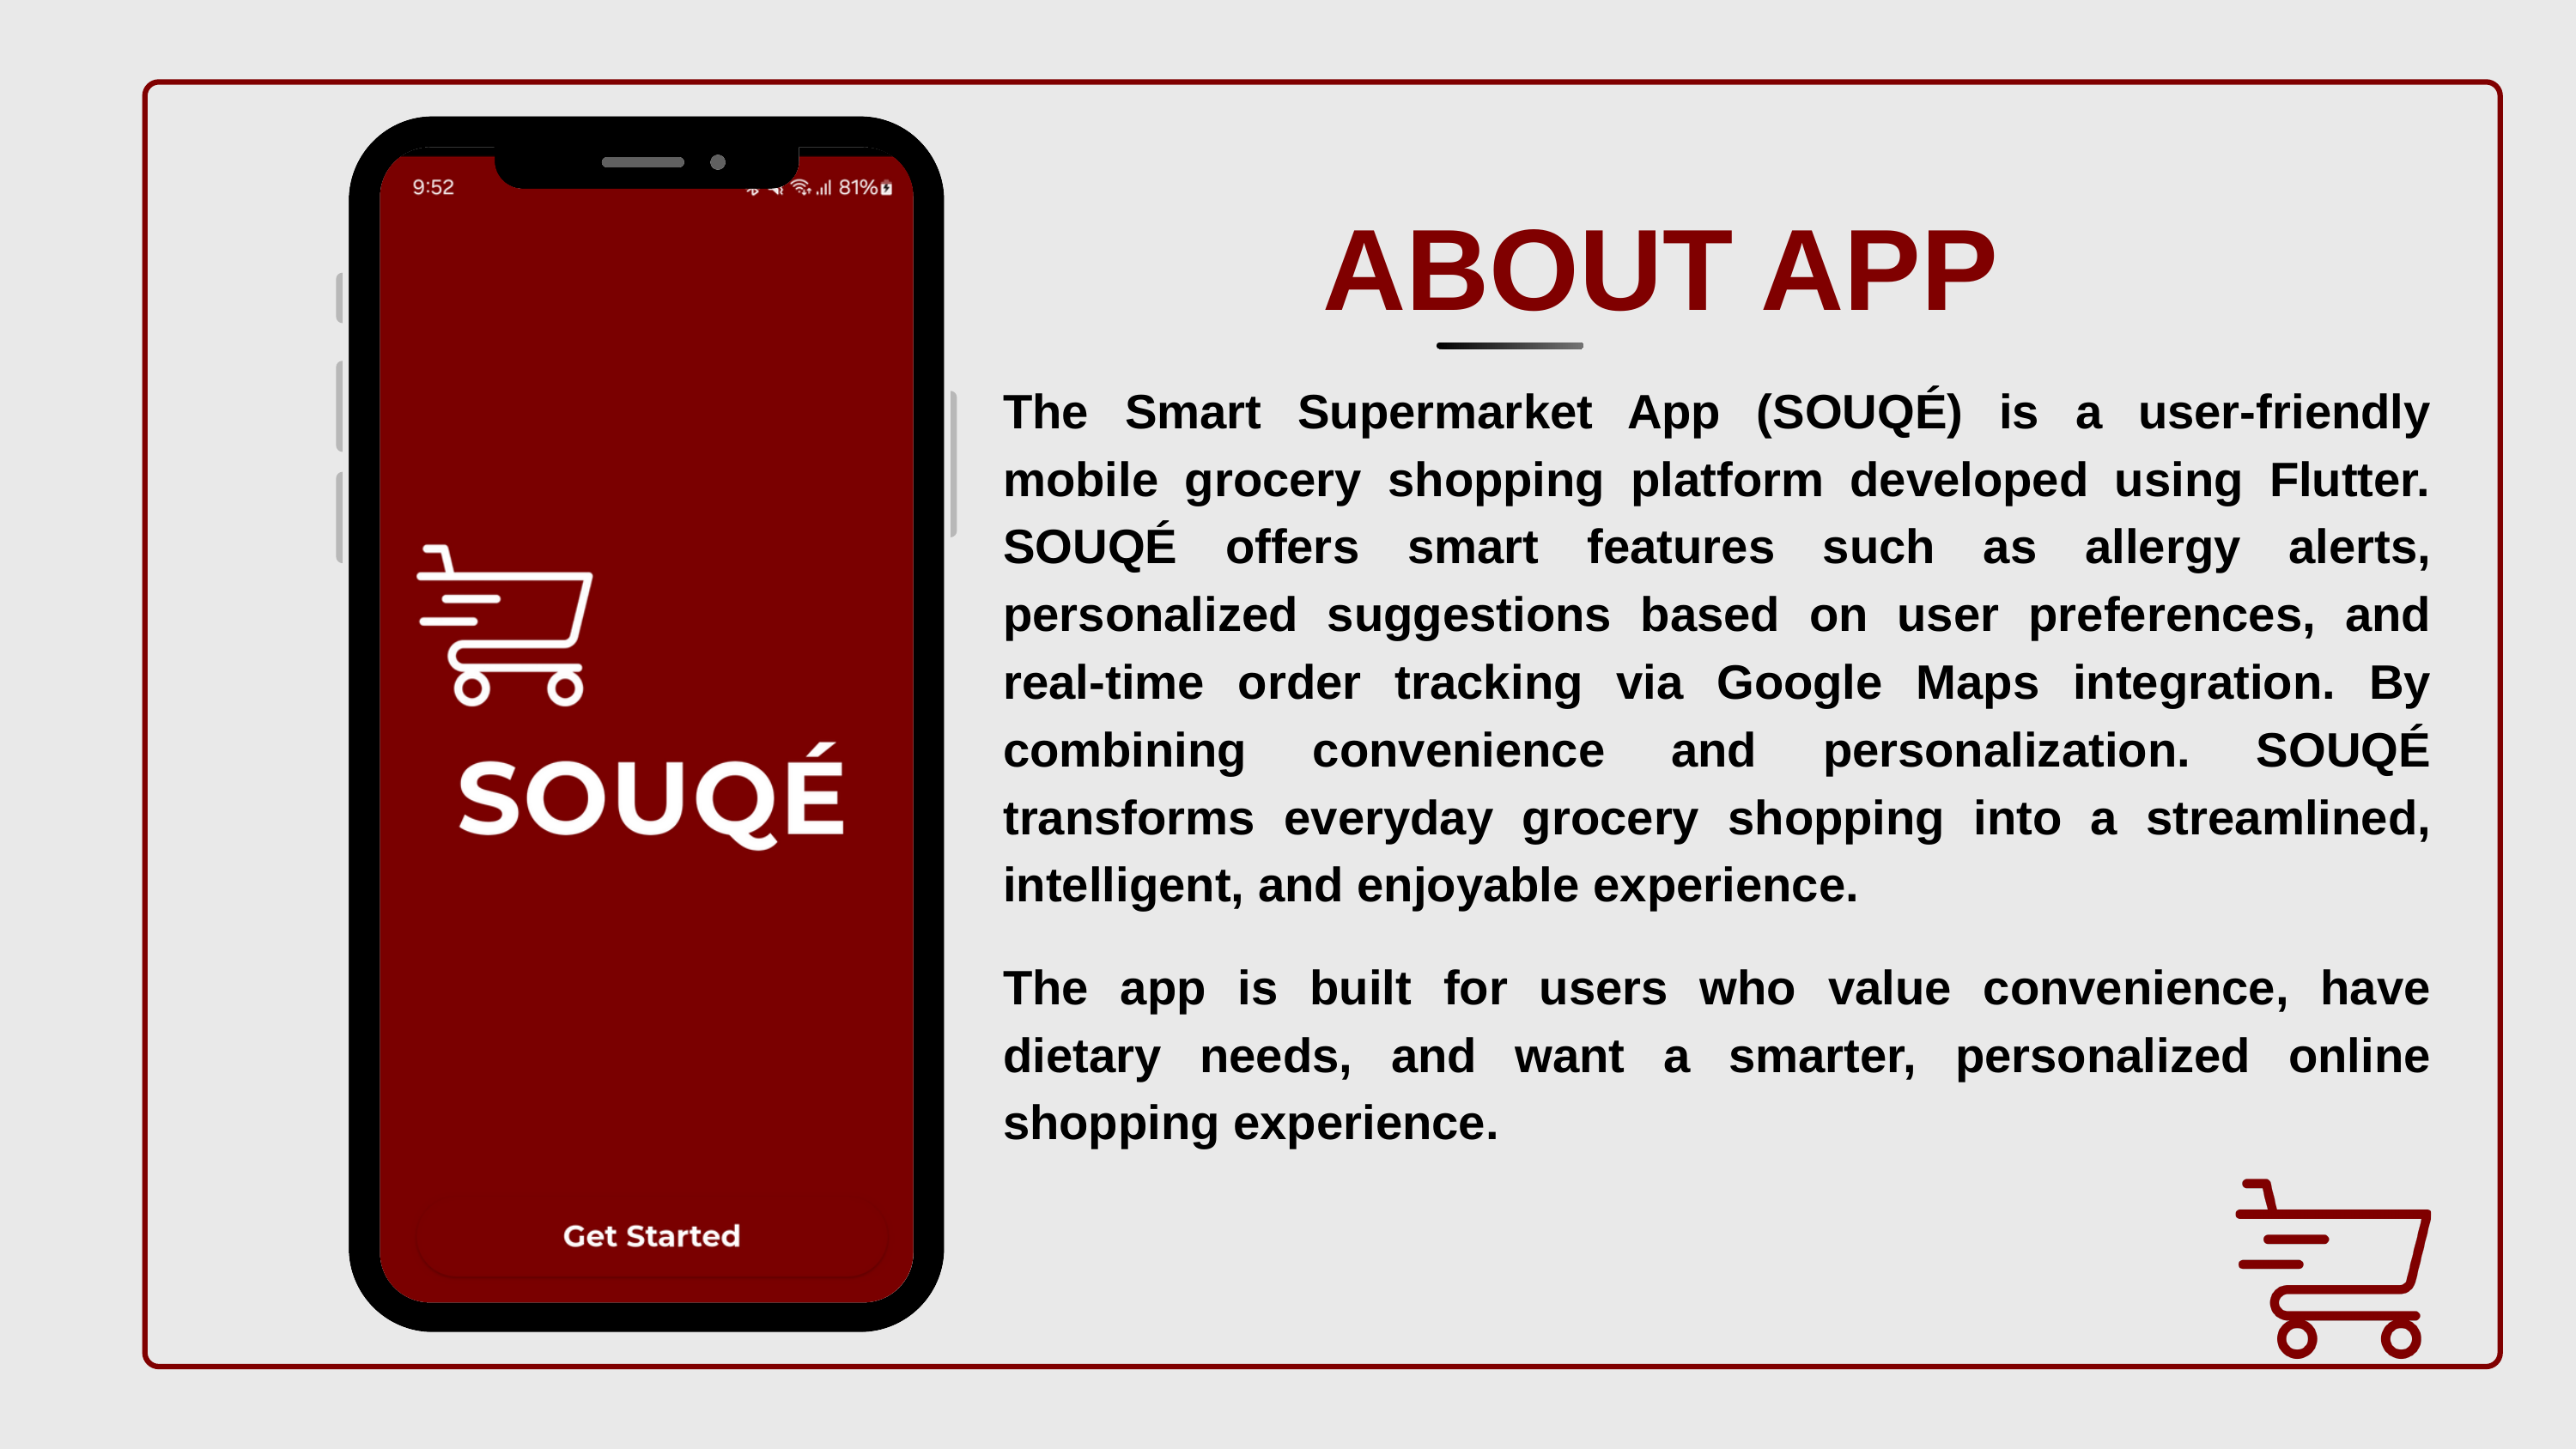

ABOUT APP

The Smart Supermarket App (SOUQÉ) is a user-friendly mobile grocery shopping platform developed using Flutter. SOUQÉ offers smart features such as allergy alerts, personalized suggestions based on user preferences, and real-time order tracking via Google Maps integration. By combining convenience and personalization. SOUQÉ transforms everyday grocery shopping into a streamlined, intelligent, and enjoyable experience.

The app is built for users who value convenience, have dietary needs, and want a smarter, personalized online shopping experience.